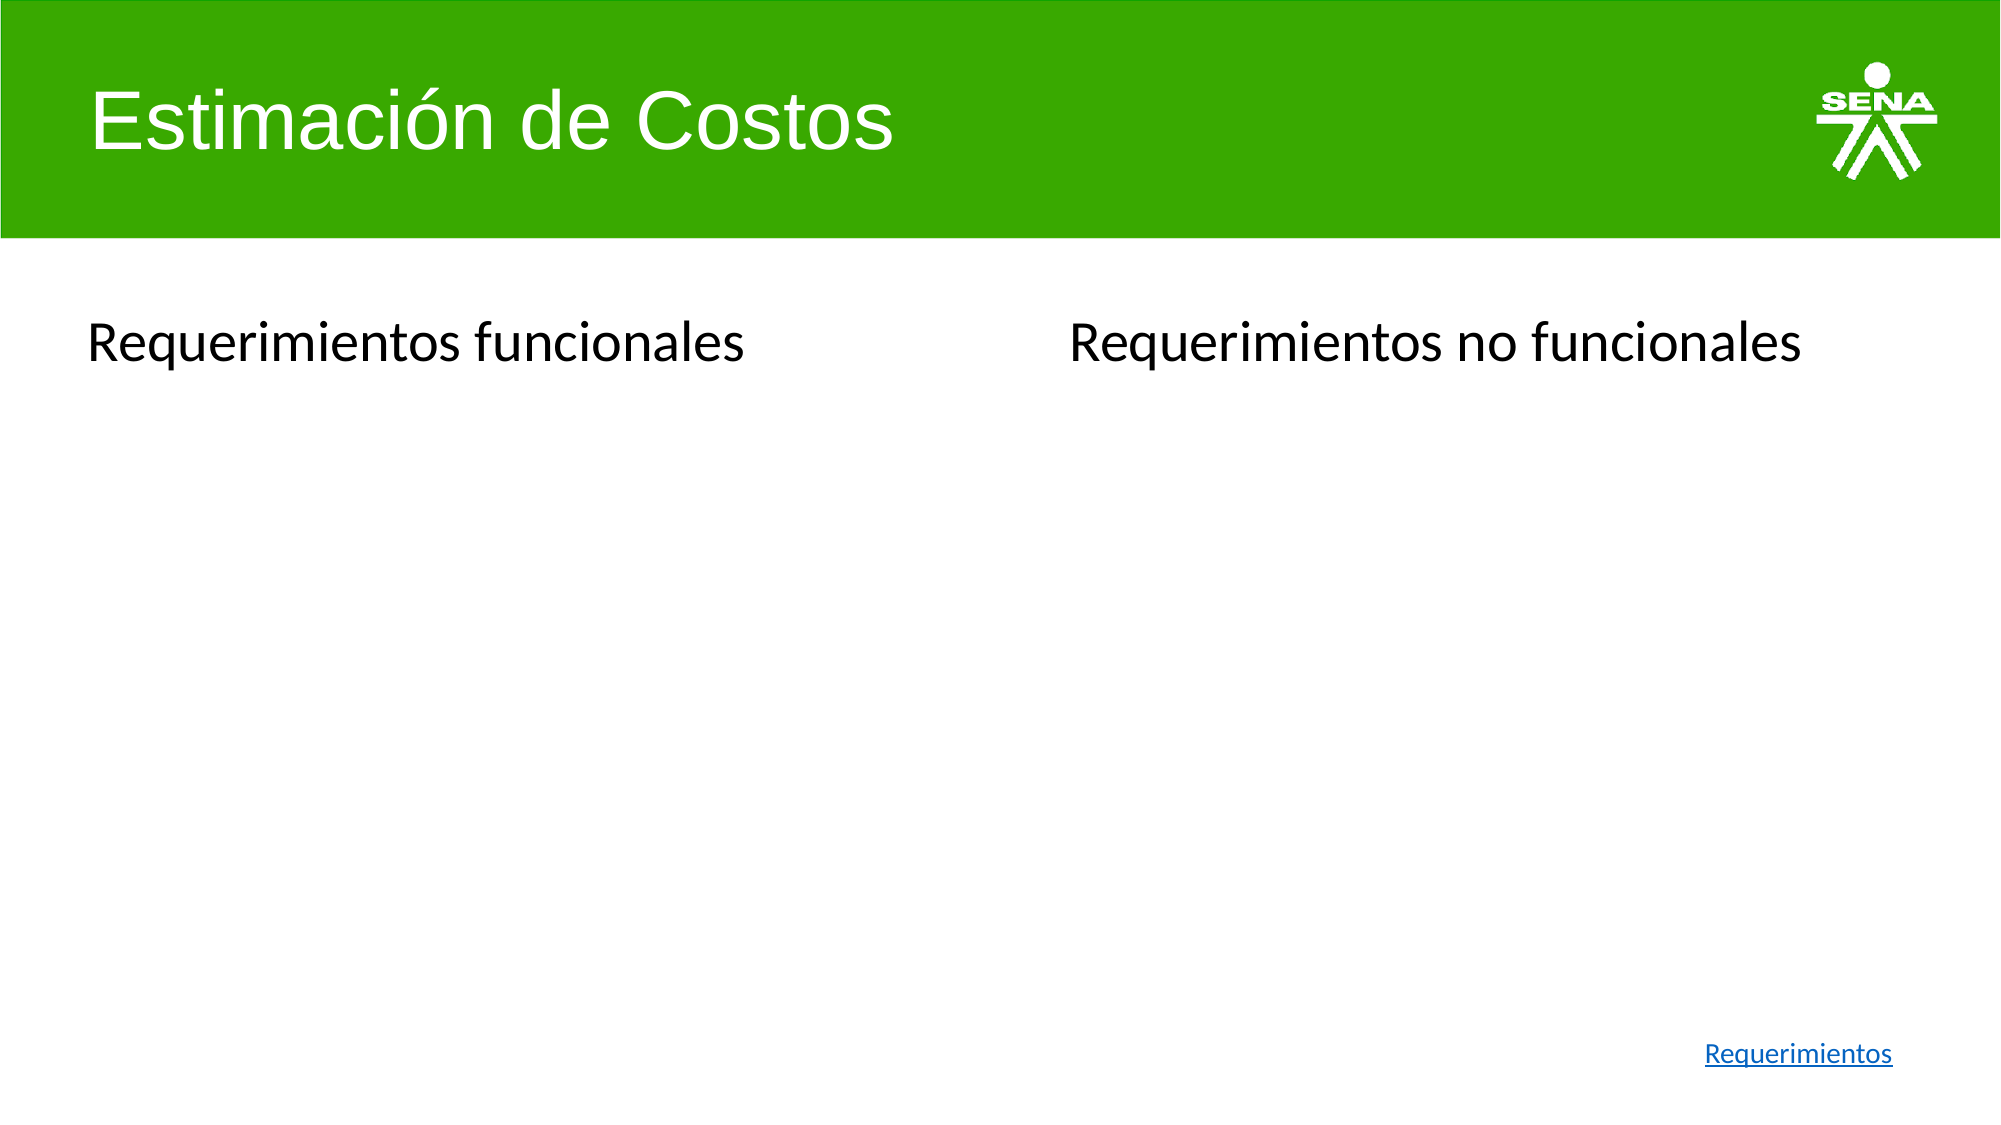

# Estimación de Costos
Requerimientos funcionales
Requerimientos no funcionales
Requerimientos